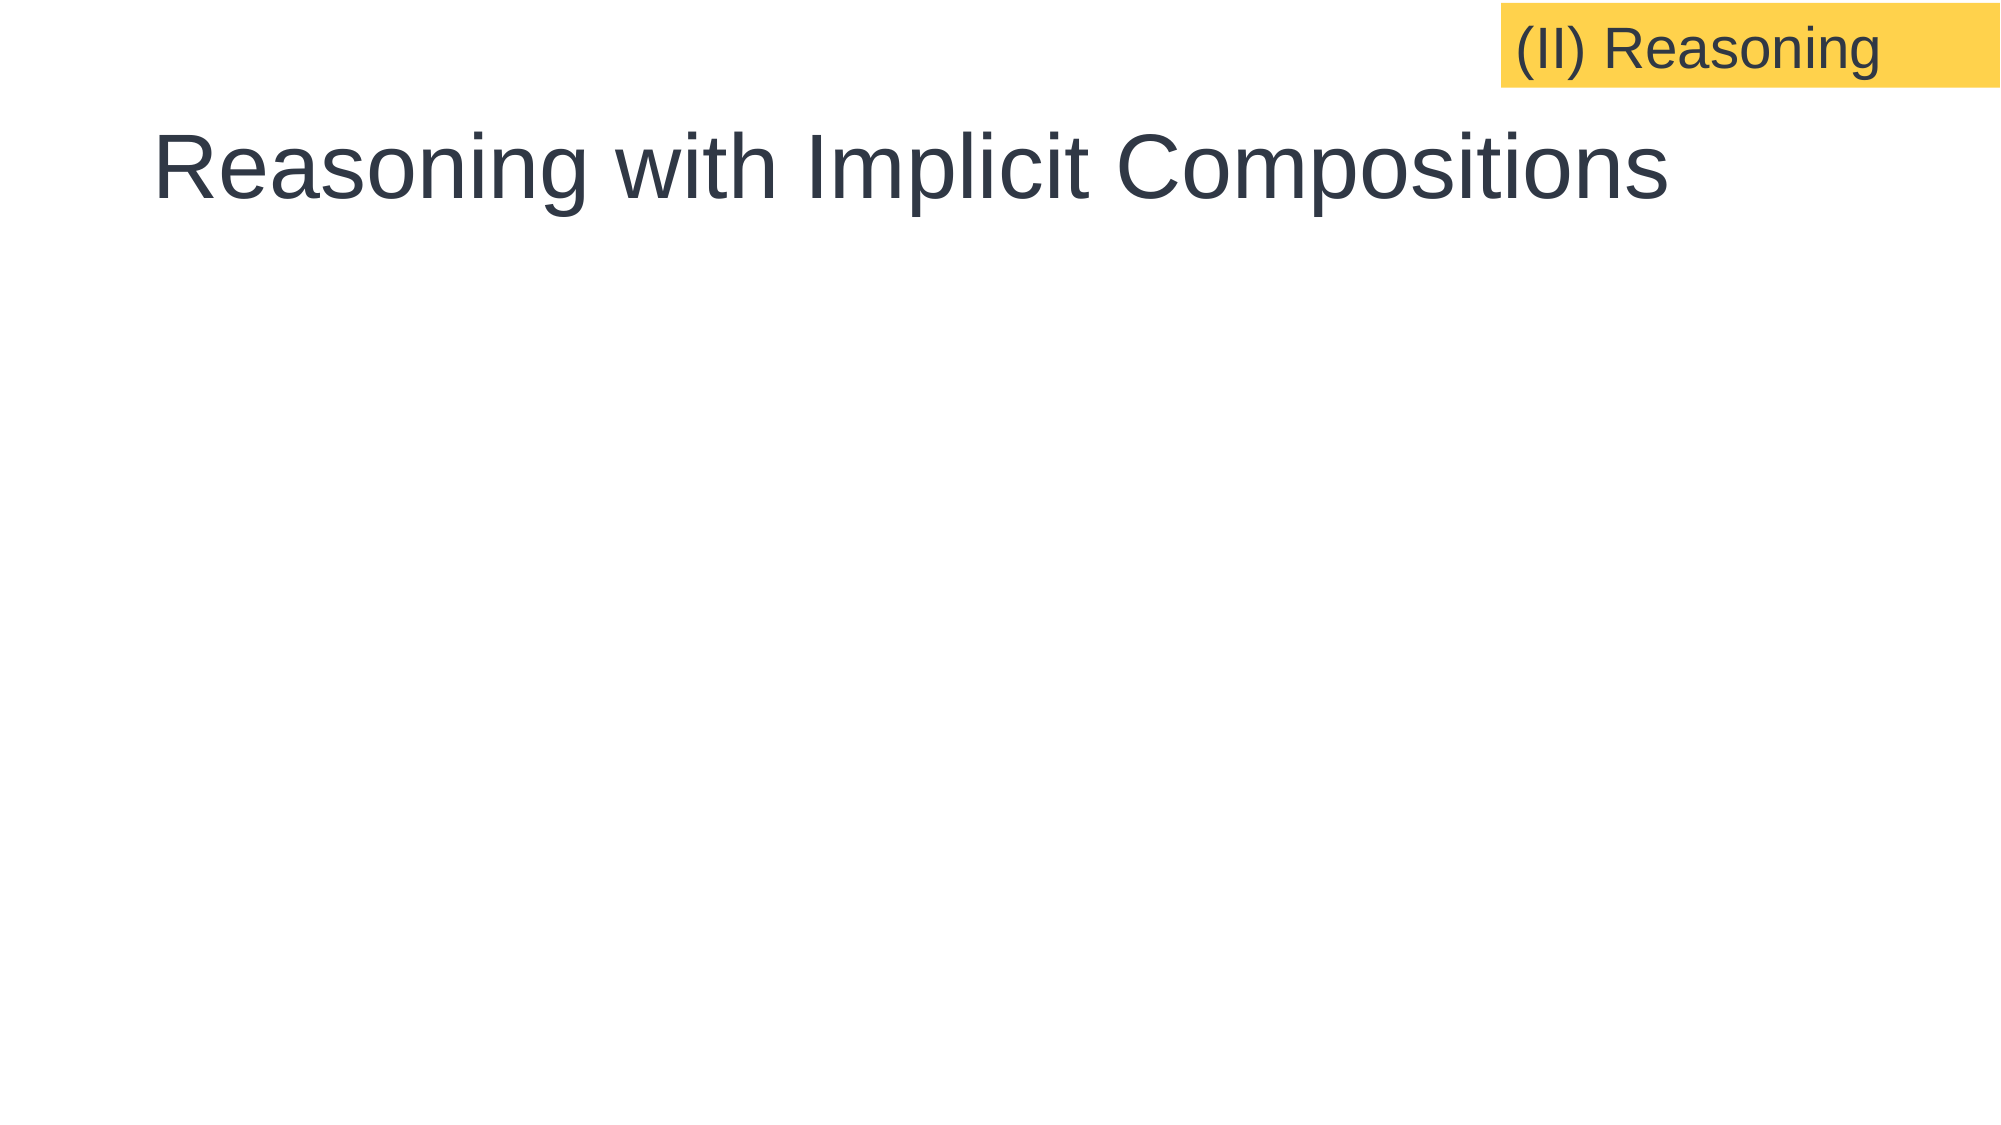

(II) Reasoning
# Reasoning with Implicit Compositions